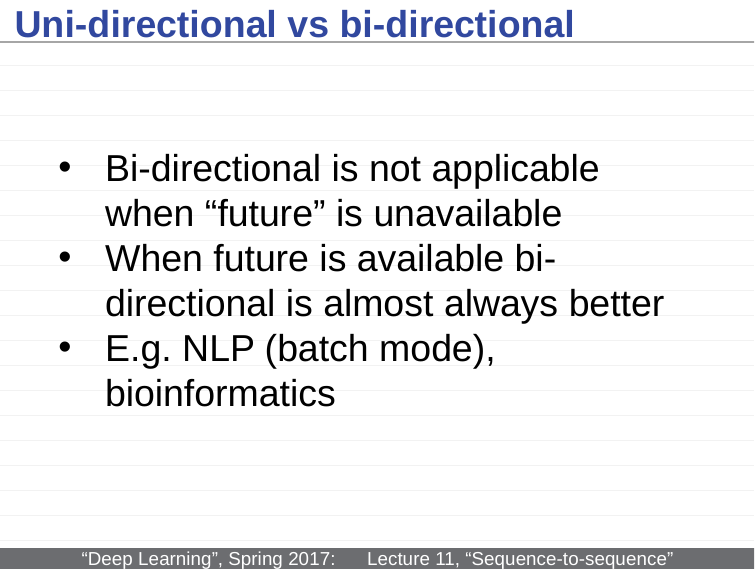

# Uni-directional vs bi-directional
Bi-directional is not applicable when “future” is unavailable
When future is available bi-directional is almost always better
E.g. NLP (batch mode), bioinformatics